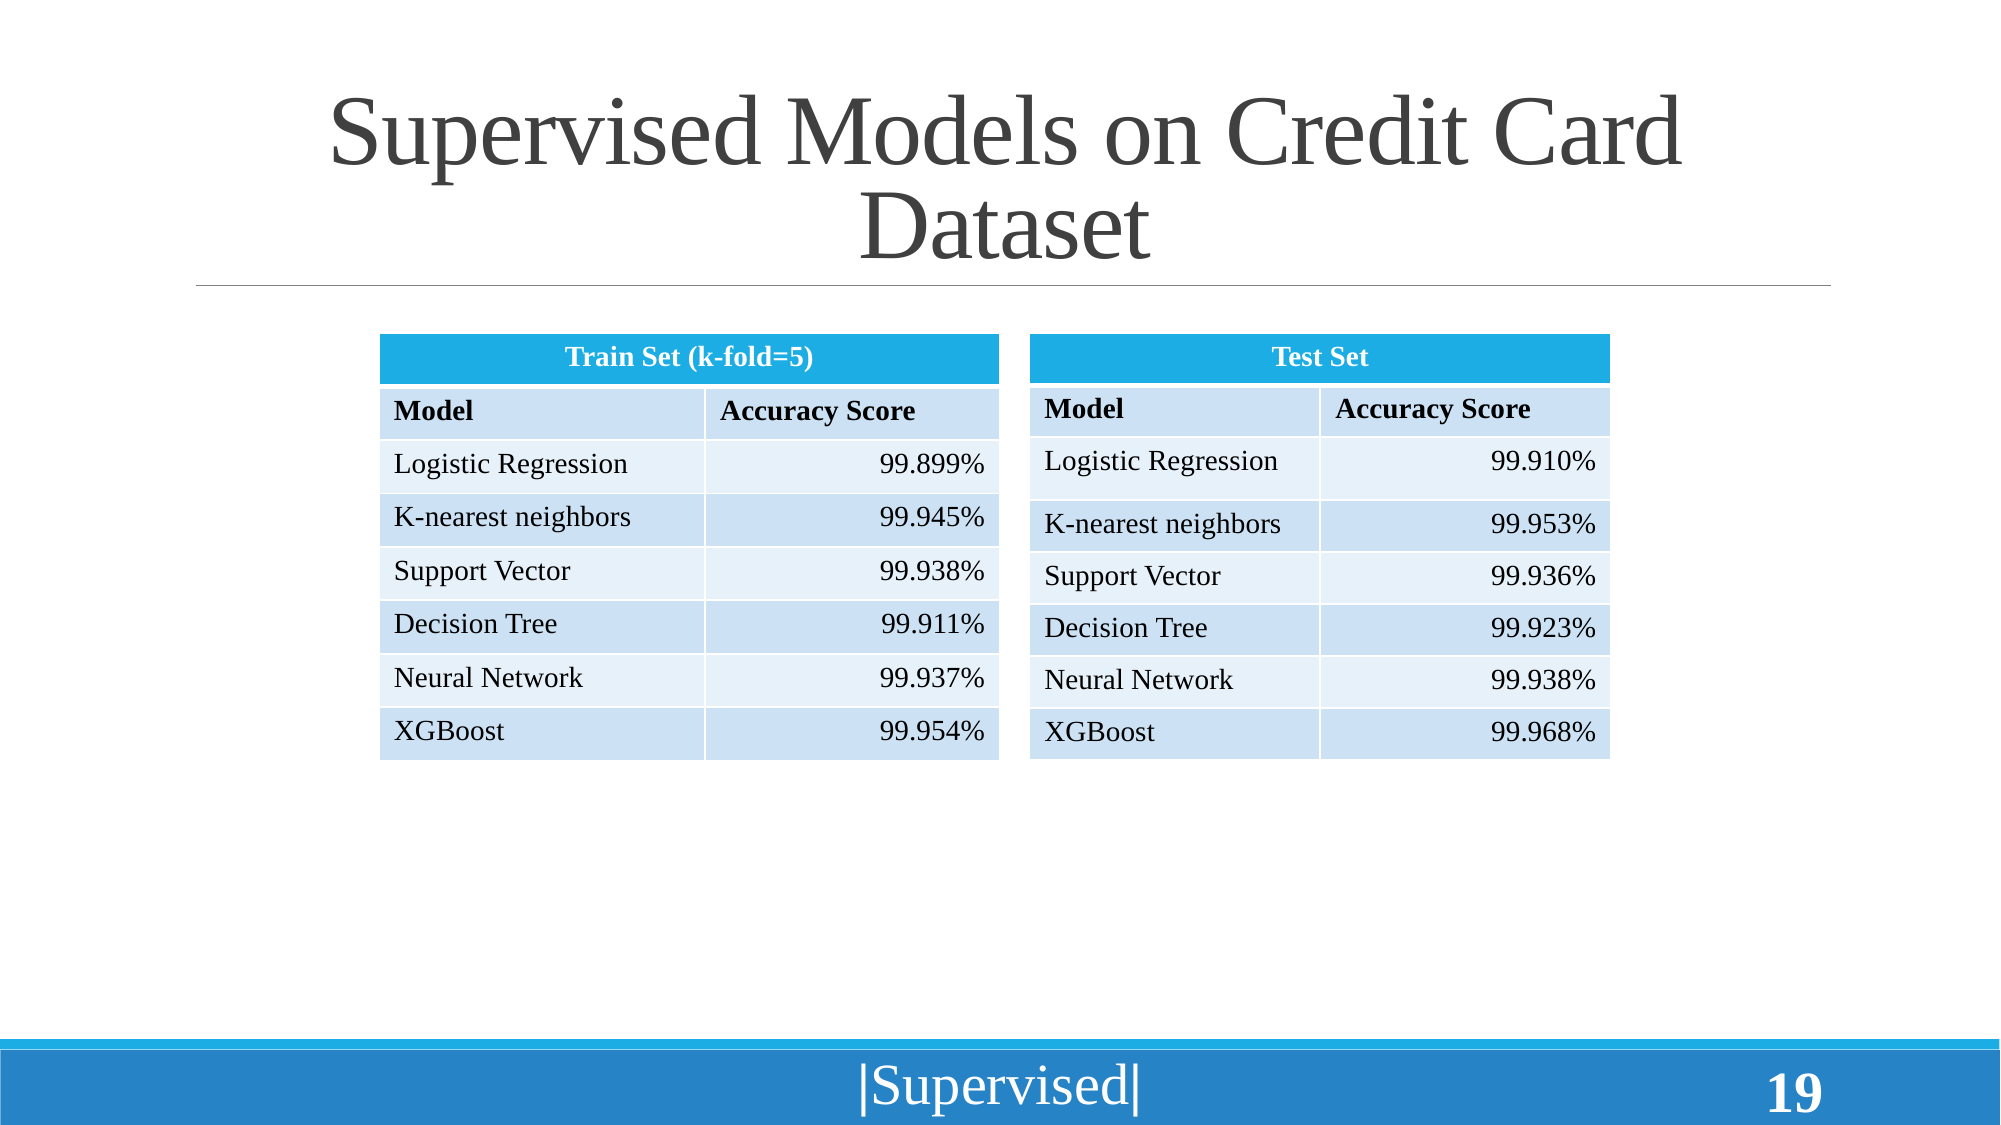

# Supervised Models on Credit Card Dataset
| Train Set (k-fold=5) |  |
| --- | --- |
| Model | Accuracy Score |
| Logistic Regression | 99.899% |
| K-nearest neighbors | 99.945% |
| Support Vector | 99.938% |
| Decision Tree | 99.911% |
| Neural Network | 99.937% |
| XGBoost | 99.954% |
| Test Set |  |
| --- | --- |
| Model | Accuracy Score |
| Logistic Regression | 99.910% |
| K-nearest neighbors | 99.953% |
| Support Vector | 99.936% |
| Decision Tree | 99.923% |
| Neural Network | 99.938% |
| XGBoost | 99.968% |
|Supervised|
19